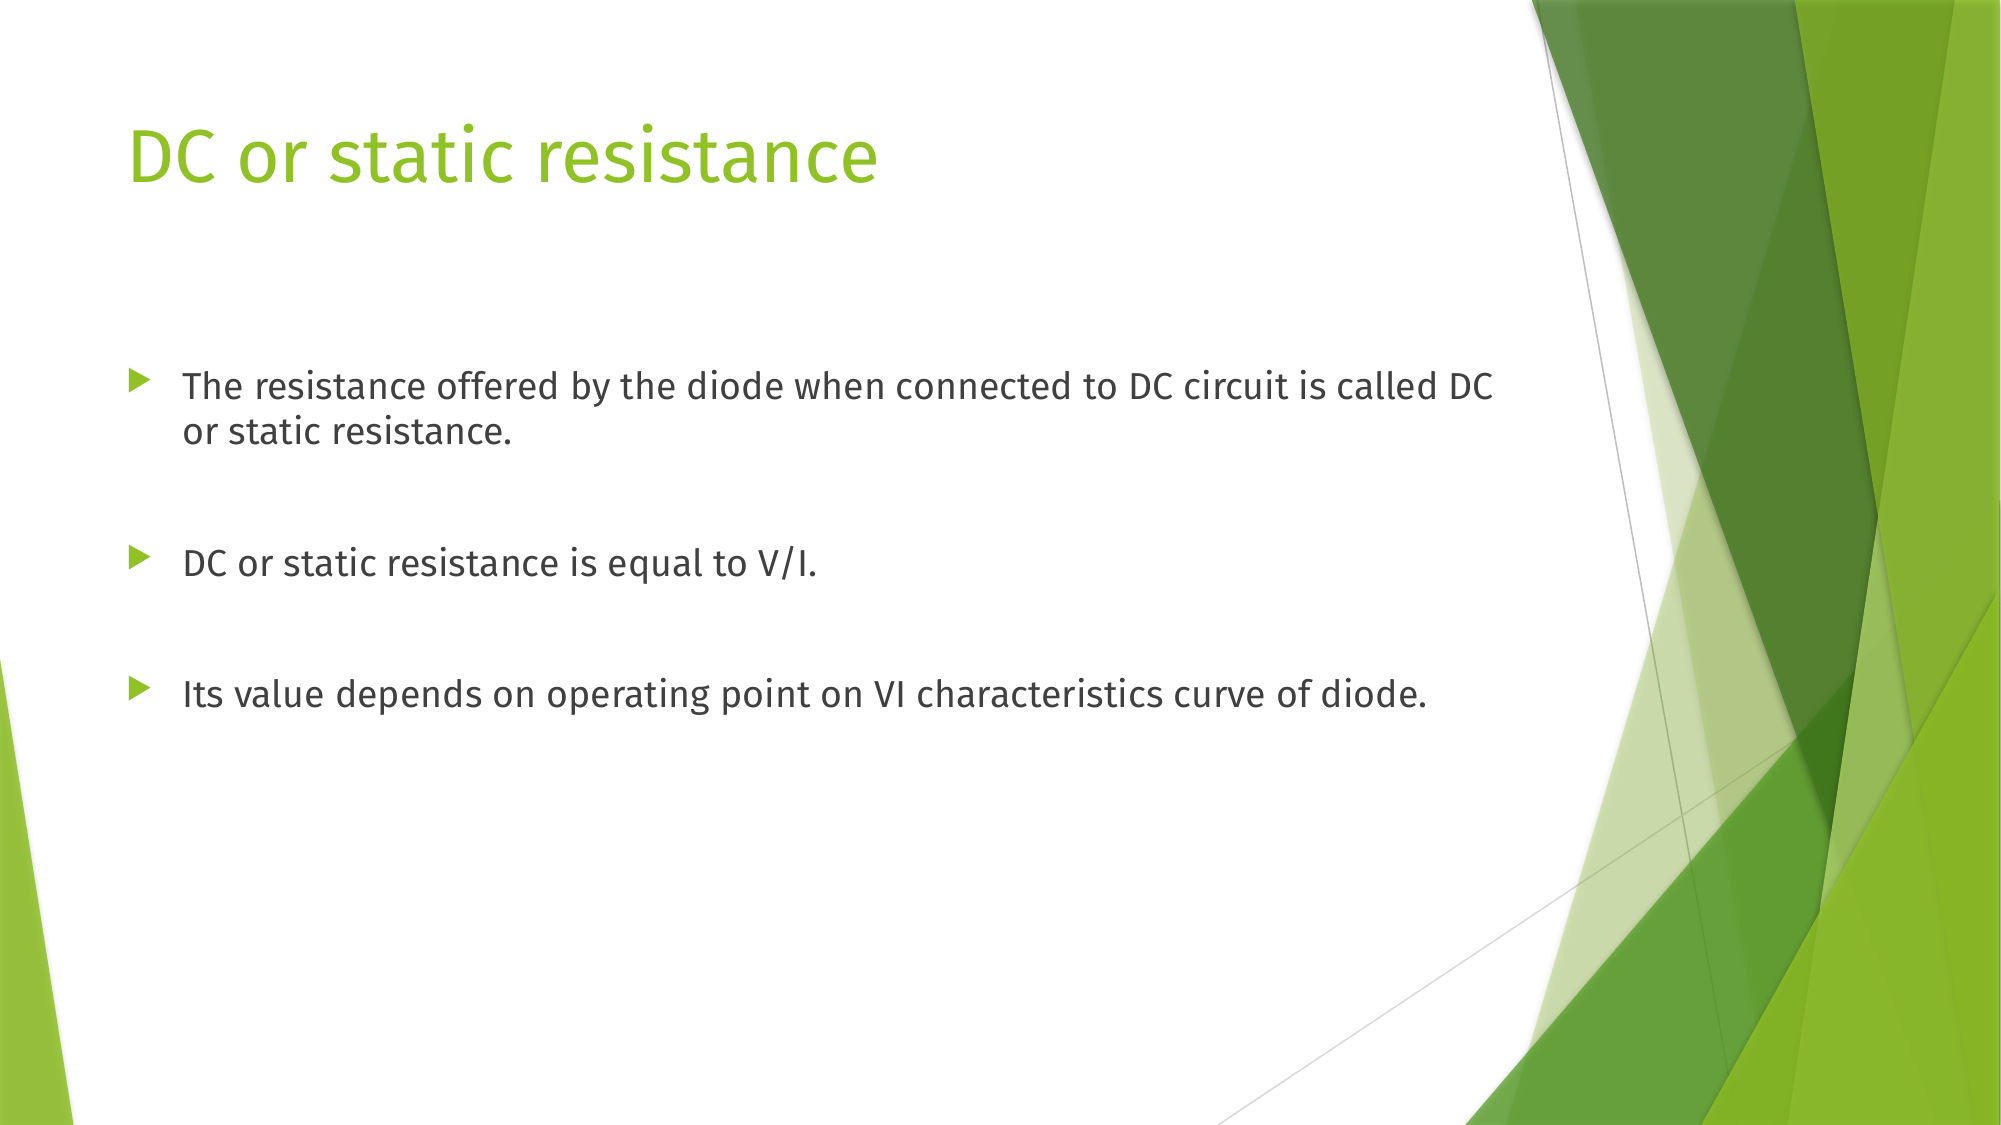

# DC or static resistance
The resistance offered by the diode when connected to DC circuit is called DC or static resistance.

DC or static resistance is equal to V/I.

Its value depends on operating point on VI characteristics curve of diode.